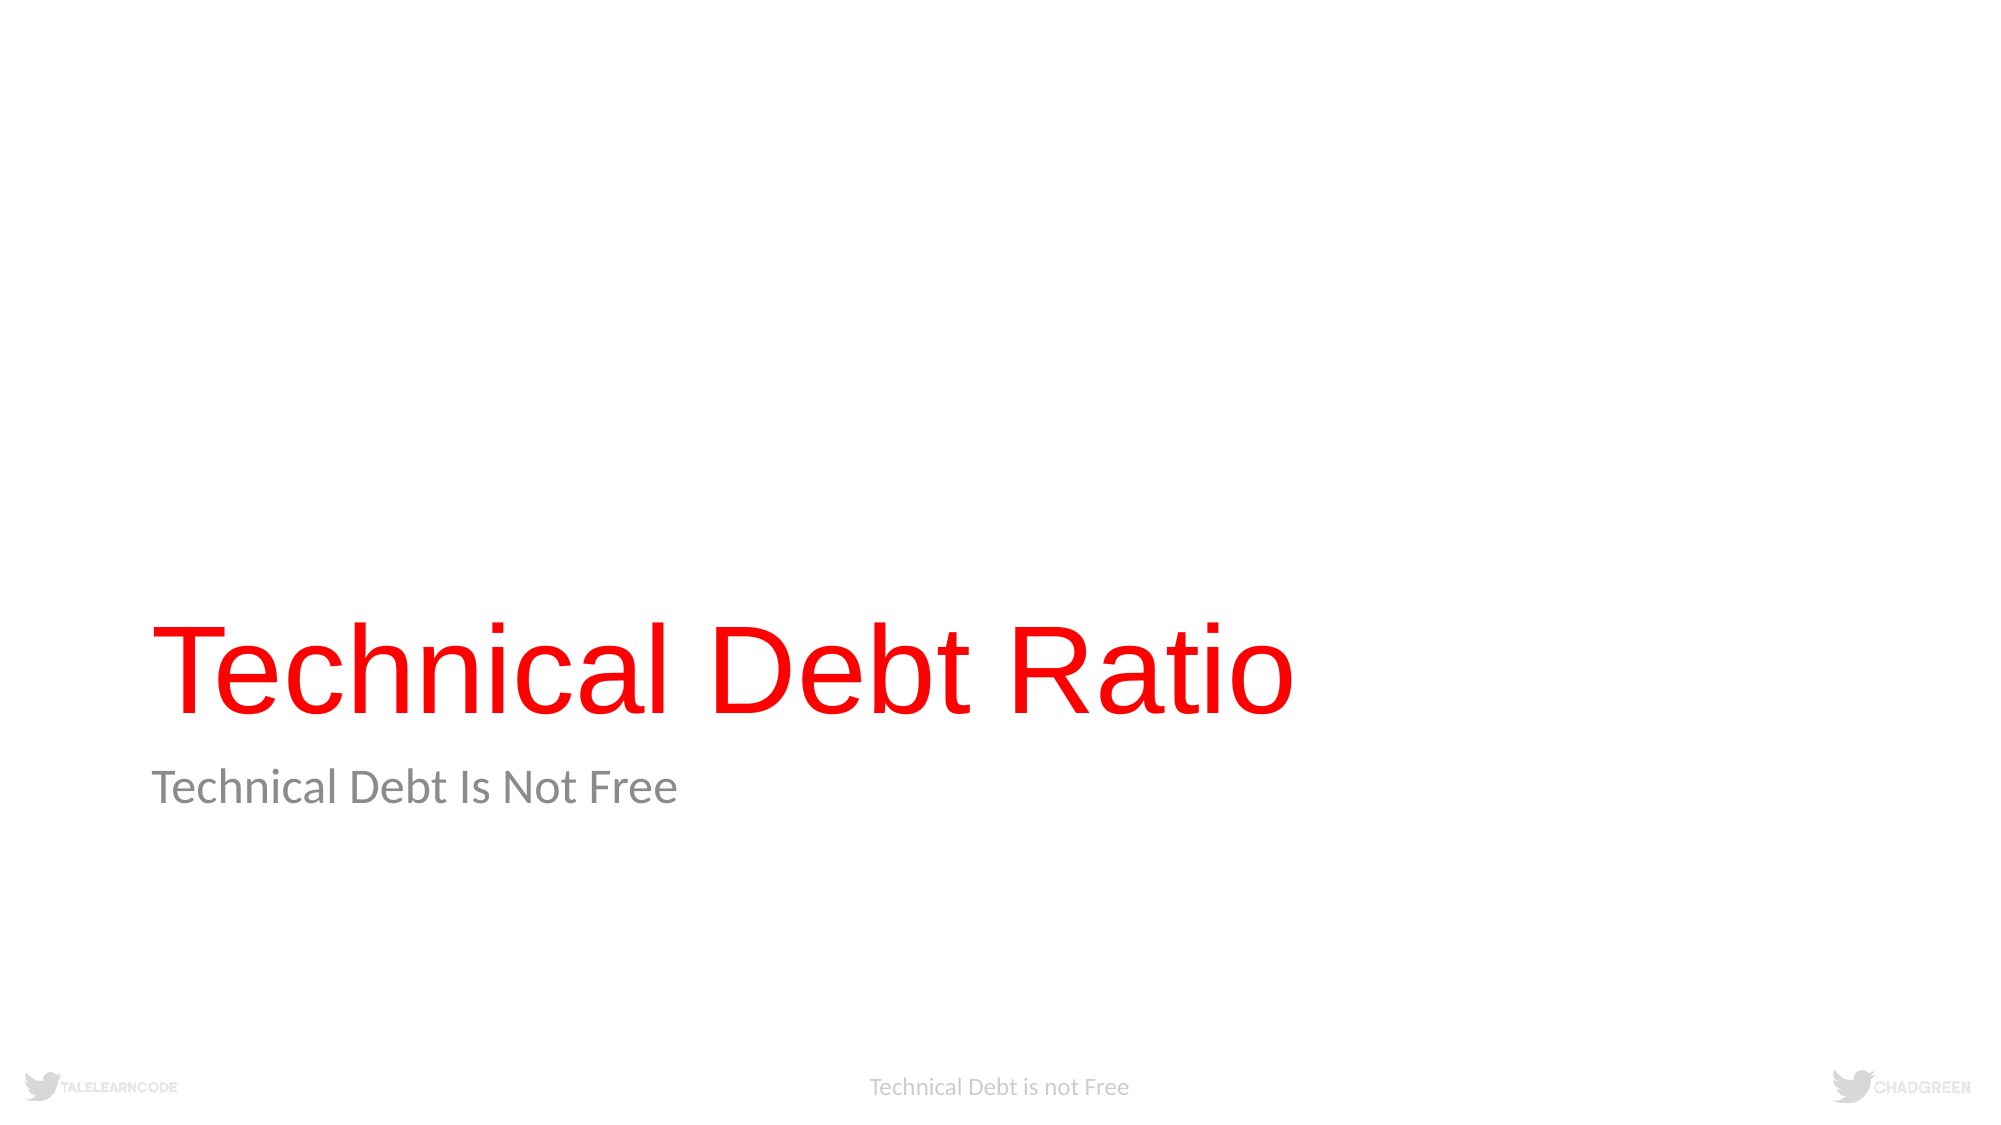

# Technical Debt Ratio
Technical Debt Is Not Free